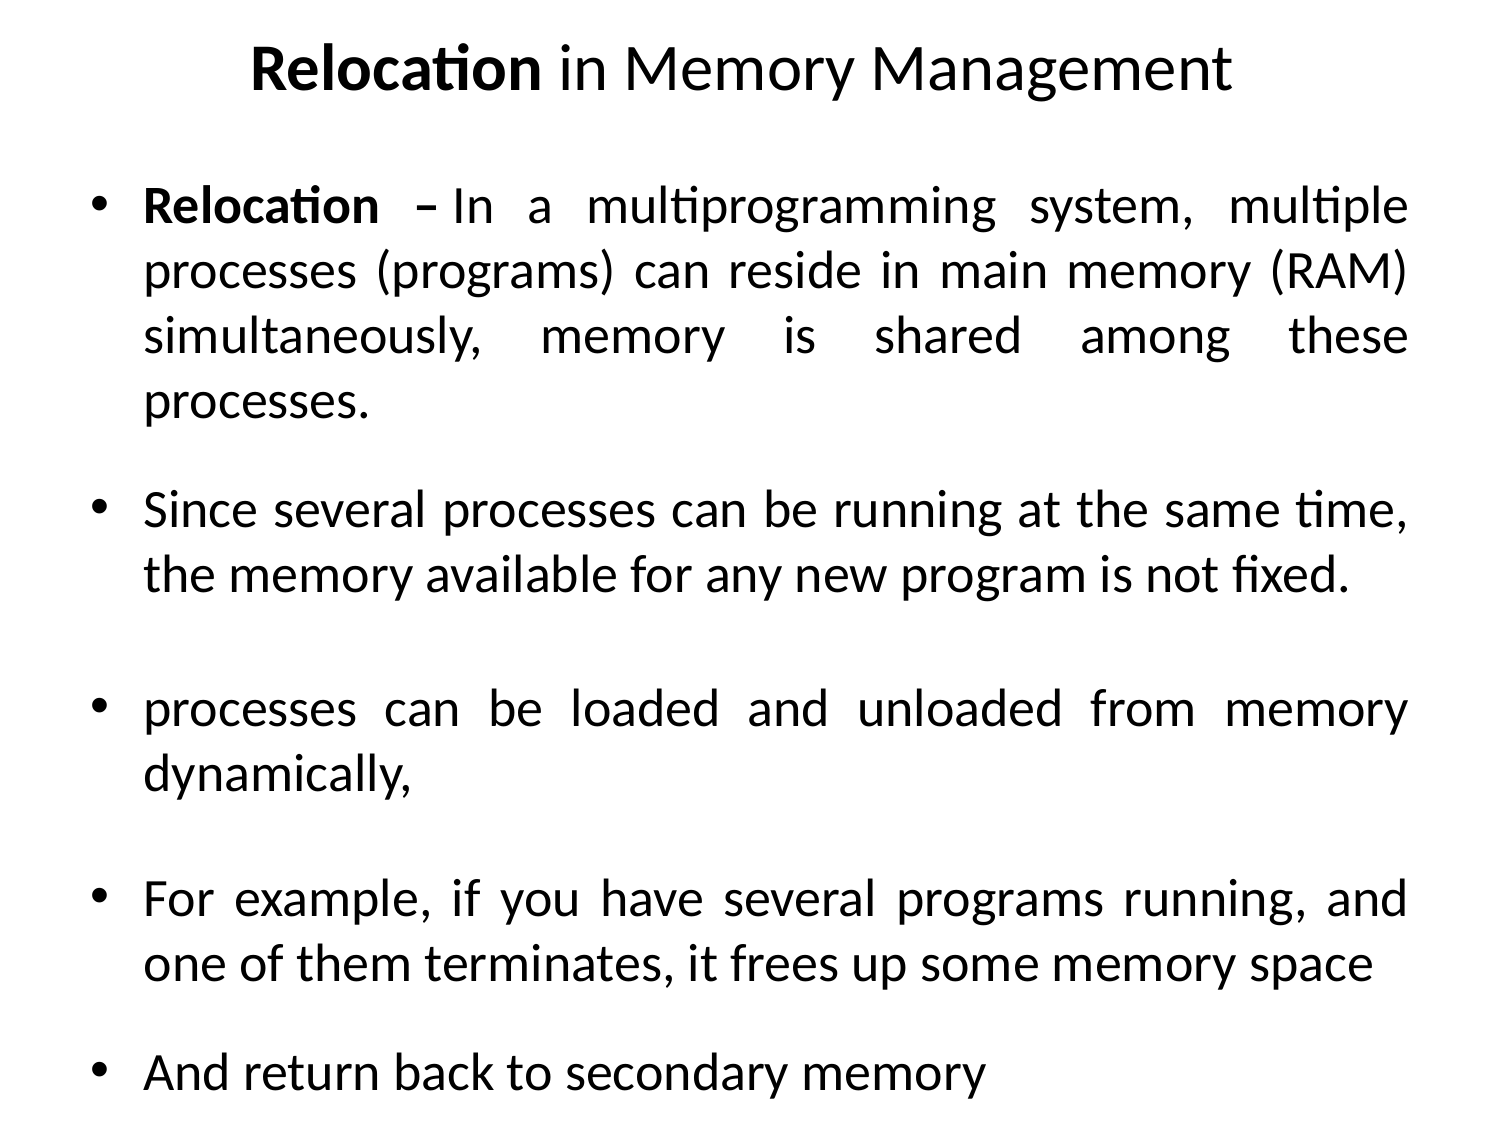

# Relocation in Memory Management
Relocation – In a multiprogramming system, multiple processes (programs) can reside in main memory (RAM) simultaneously, memory is shared among these processes.

Since several processes can be running at the same time, the memory available for any new program is not fixed.

processes can be loaded and unloaded from memory dynamically,

For example, if you have several programs running, and one of them terminates, it frees up some memory space

And return back to secondary memory